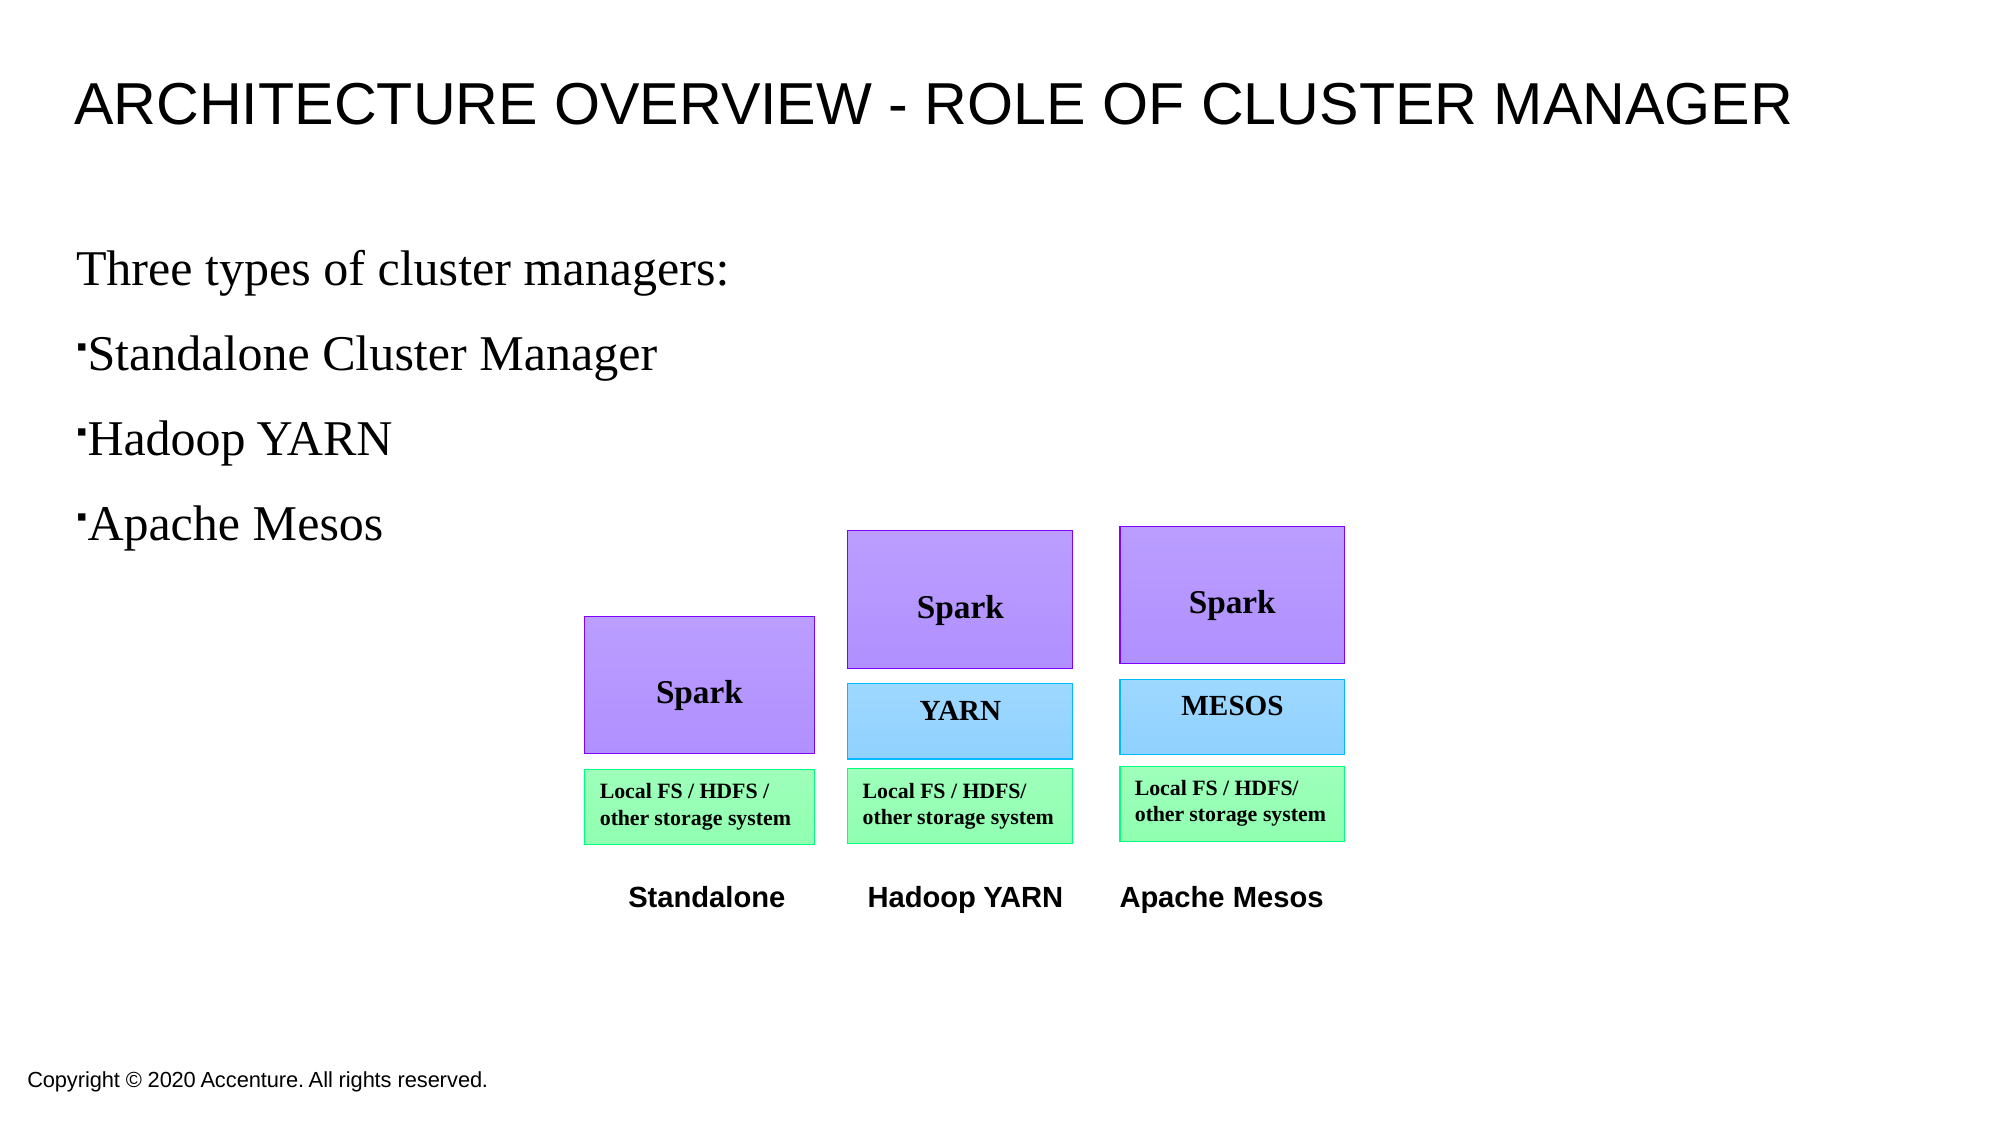

# Architecture Overview - Role of Cluster Manager
Three types of cluster managers:
Standalone Cluster Manager
Hadoop YARN
Apache Mesos

Spark
MESOS
Local FS / HDFS/ other storage system

Spark
YARN
Local FS / HDFS/ other storage system

Spark
Local FS / HDFS / other storage system
Standalone          Hadoop YARN       Apache Mesos